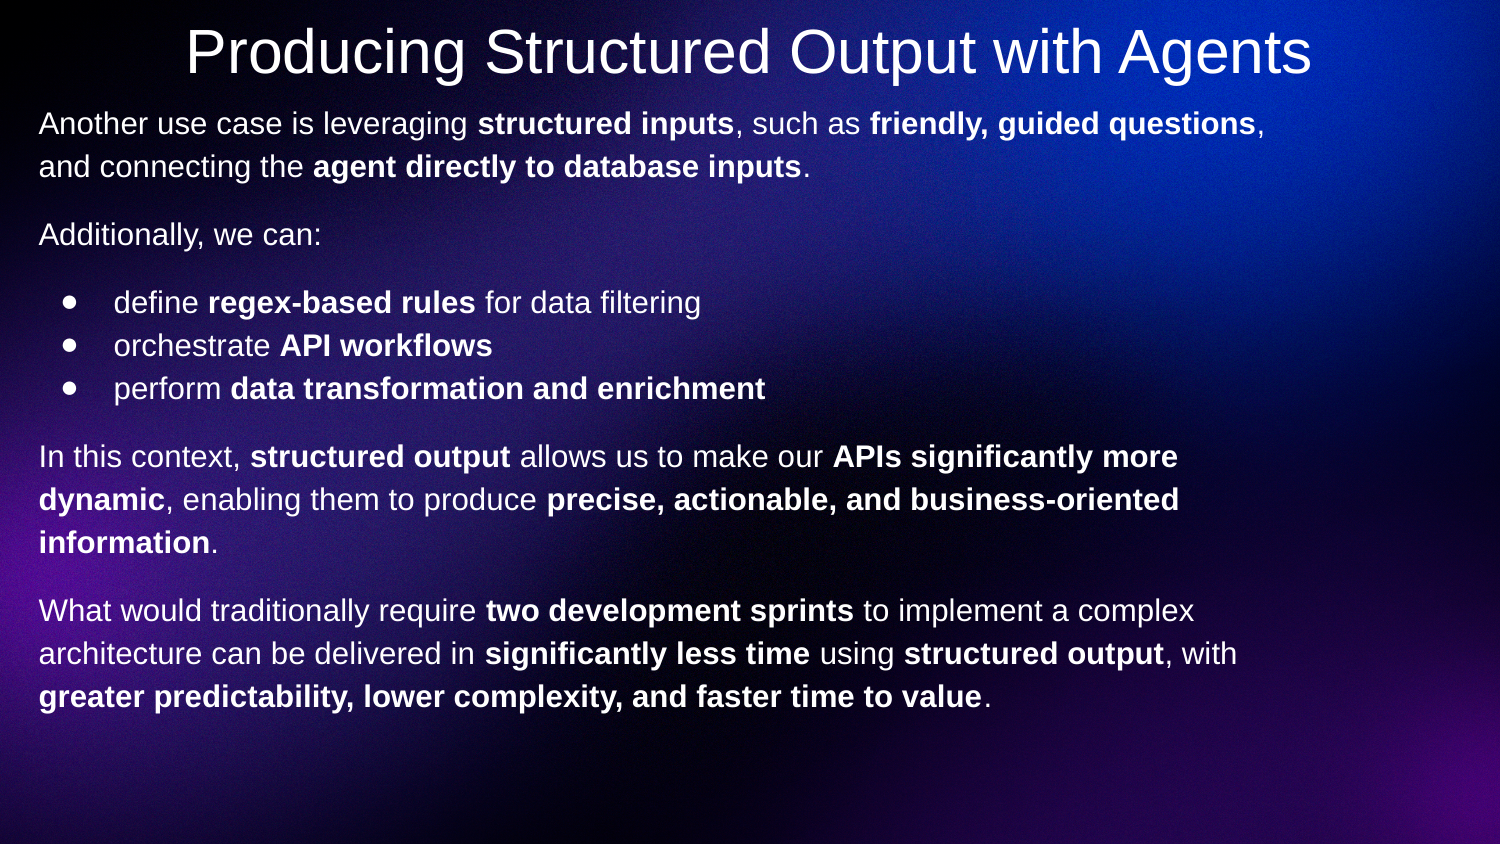

# Producing Structured Output with Agents
Another use case is leveraging structured inputs, such as friendly, guided questions, and connecting the agent directly to database inputs.
Additionally, we can:
define regex-based rules for data filtering
orchestrate API workflows
perform data transformation and enrichment
In this context, structured output allows us to make our APIs significantly more dynamic, enabling them to produce precise, actionable, and business-oriented information.
What would traditionally require two development sprints to implement a complex architecture can be delivered in significantly less time using structured output, with greater predictability, lower complexity, and faster time to value.